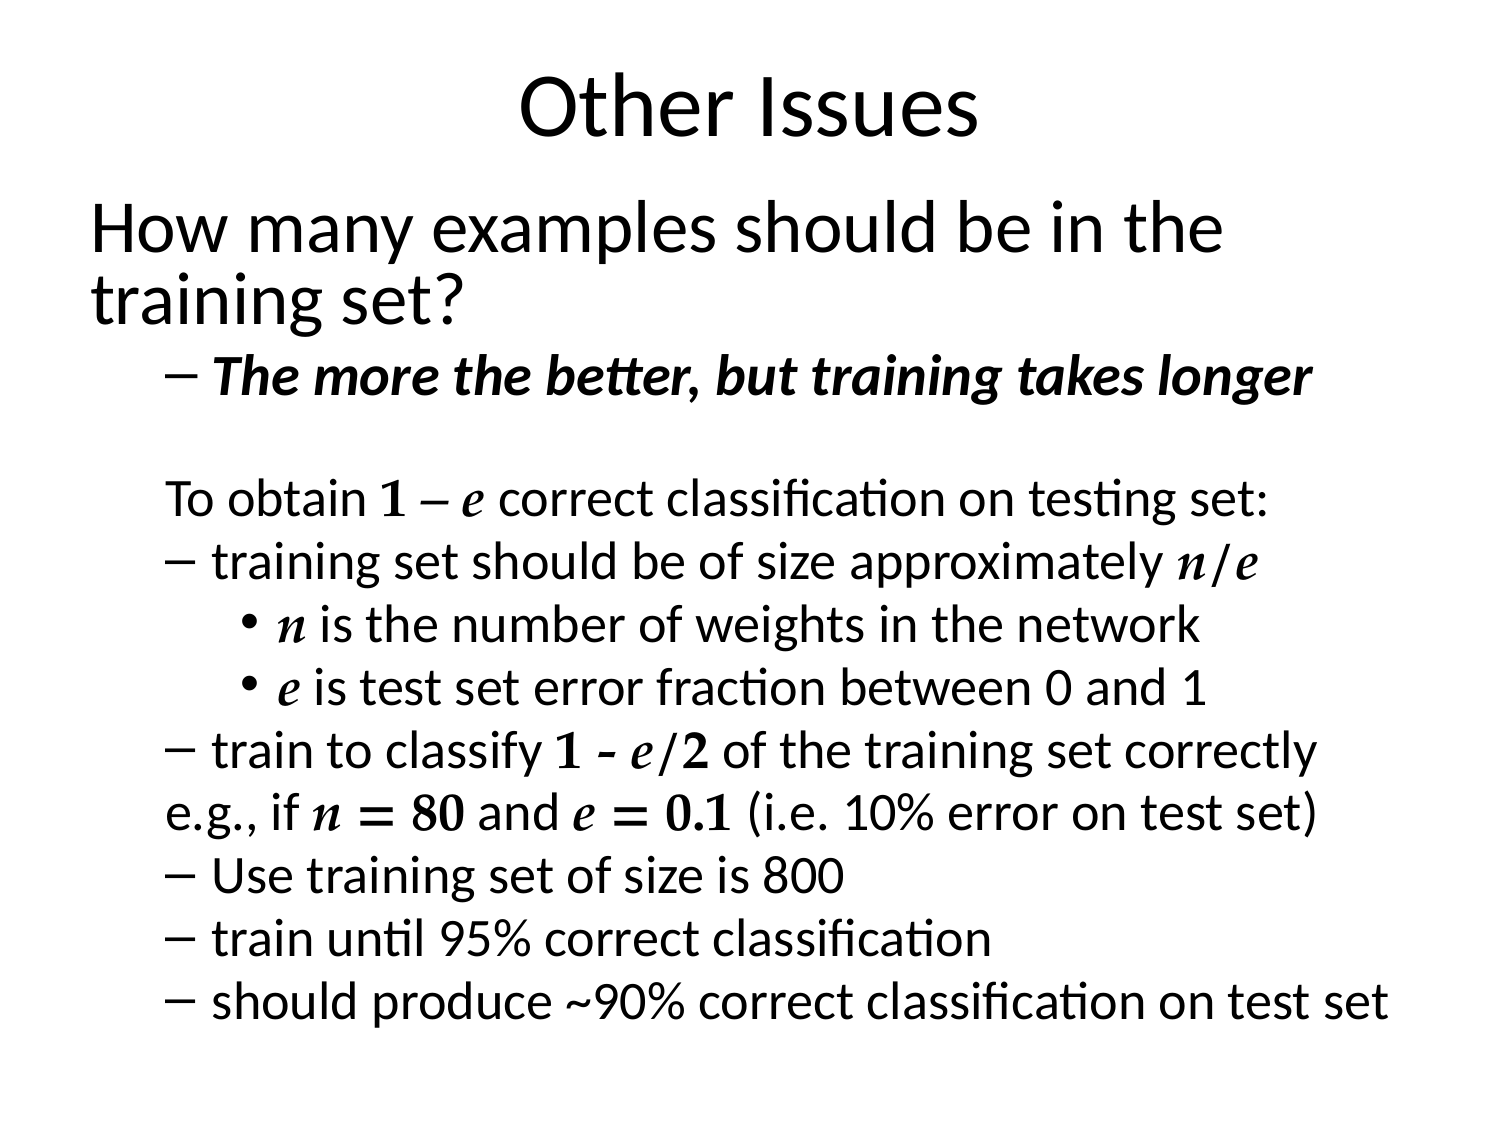

# Other Issues
How many examples should be in the training set?
The more the better, but training takes longer

To obtain 1 – e correct classification on testing set:
training set should be of size approximately n/e
n is the number of weights in the network
e is test set error fraction between 0 and 1
train to classify 1 - e/2 of the training set correctly
e.g., if n = 80 and e = 0.1 (i.e. 10% error on test set)
Use training set of size is 800
train until 95% correct classification
should produce ~90% correct classification on test set